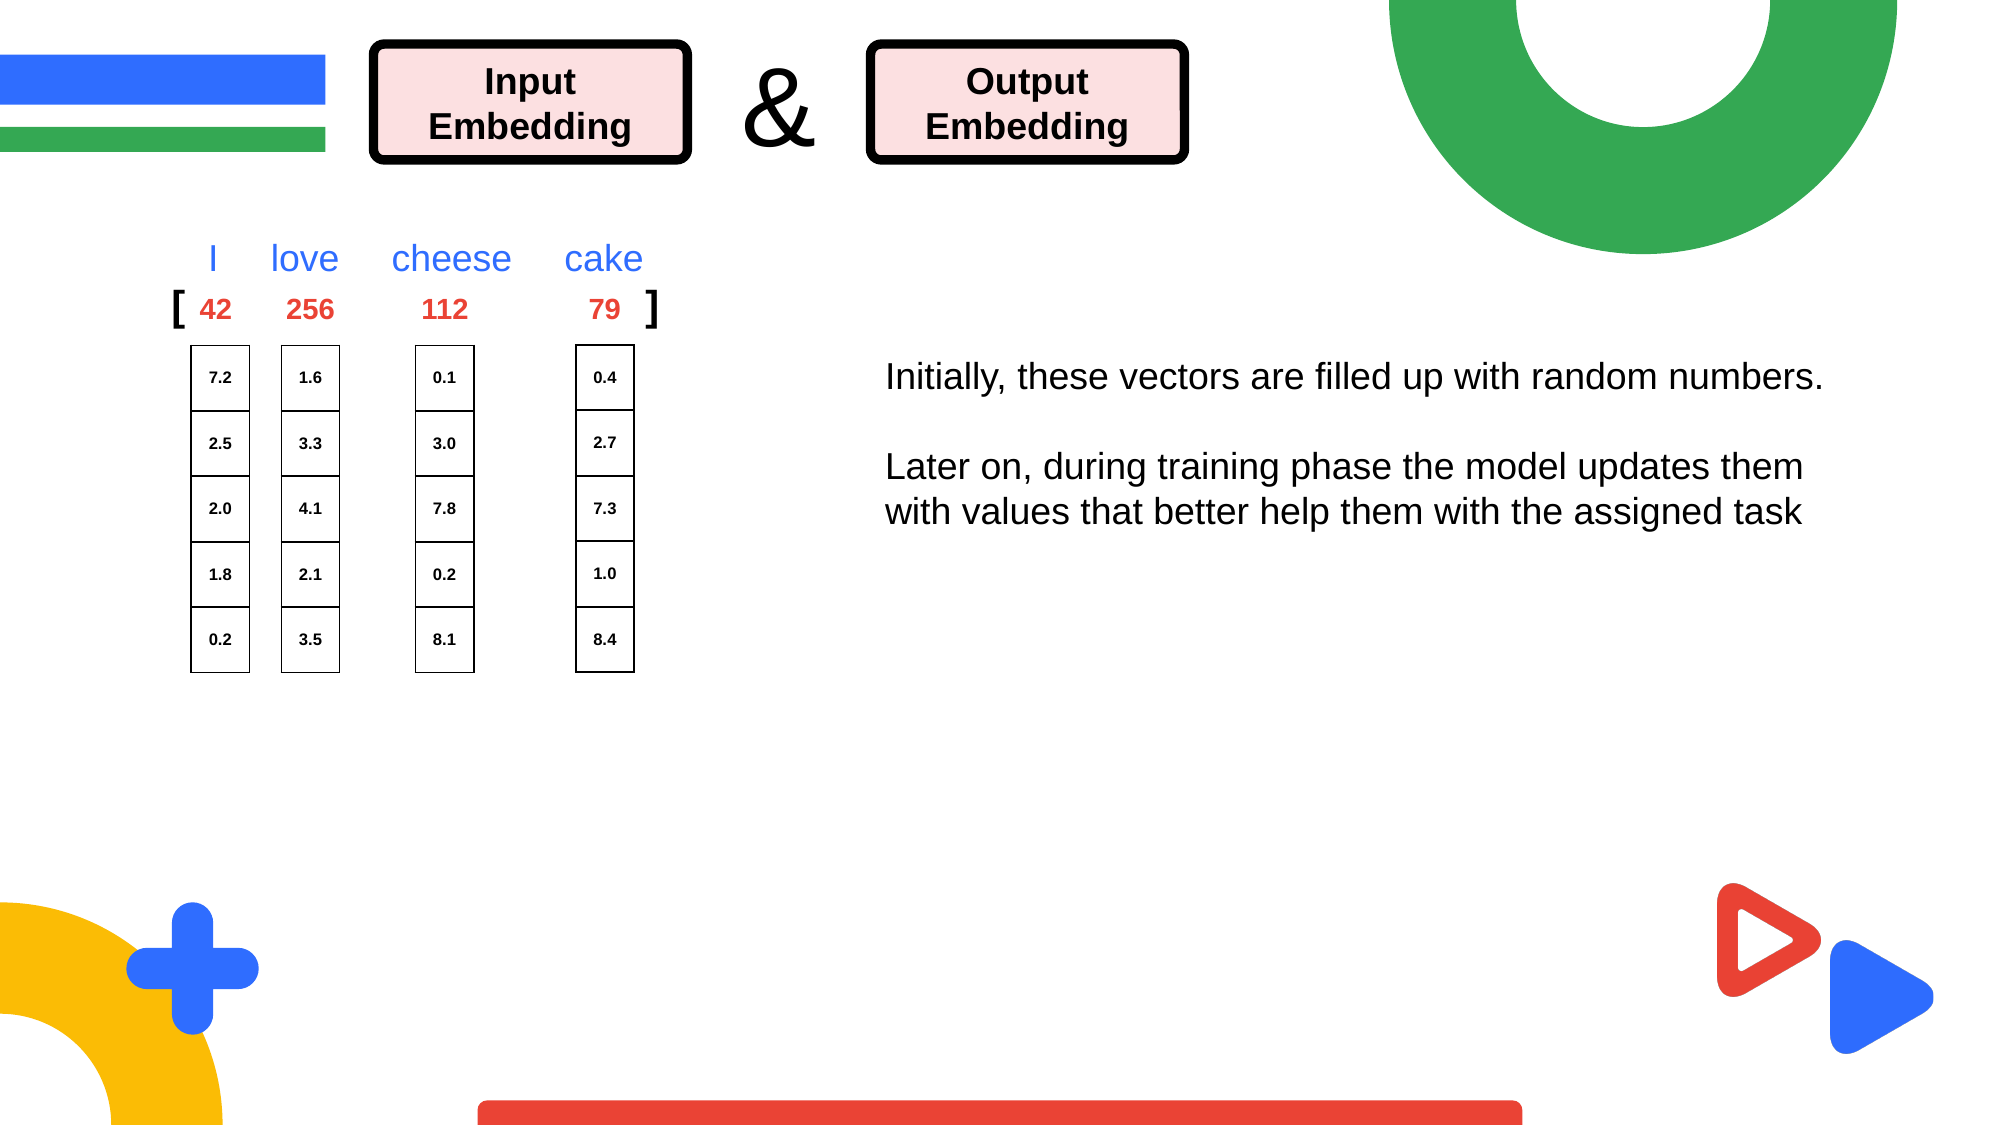

&
Input
Embedding
Output
Embedding
I     love     cheese     cake
[                                        ]
42
256
79
112
| 0.4 |
| --- |
| 2.7 |
| 7.3 |
| 1.0 |
| 8.4 |
Initially, these vectors are filled up with random numbers.

Later on, during training phase the model updates them with values that better help them with the assigned task
| 7.2 |
| --- |
| 2.5 |
| 2.0 |
| 1.8 |
| 0.2 |
| 1.6 |
| --- |
| 3.3 |
| 4.1 |
| 2.1 |
| 3.5 |
| 0.1 |
| --- |
| 3.0 |
| 7.8 |
| 0.2 |
| 8.1 |